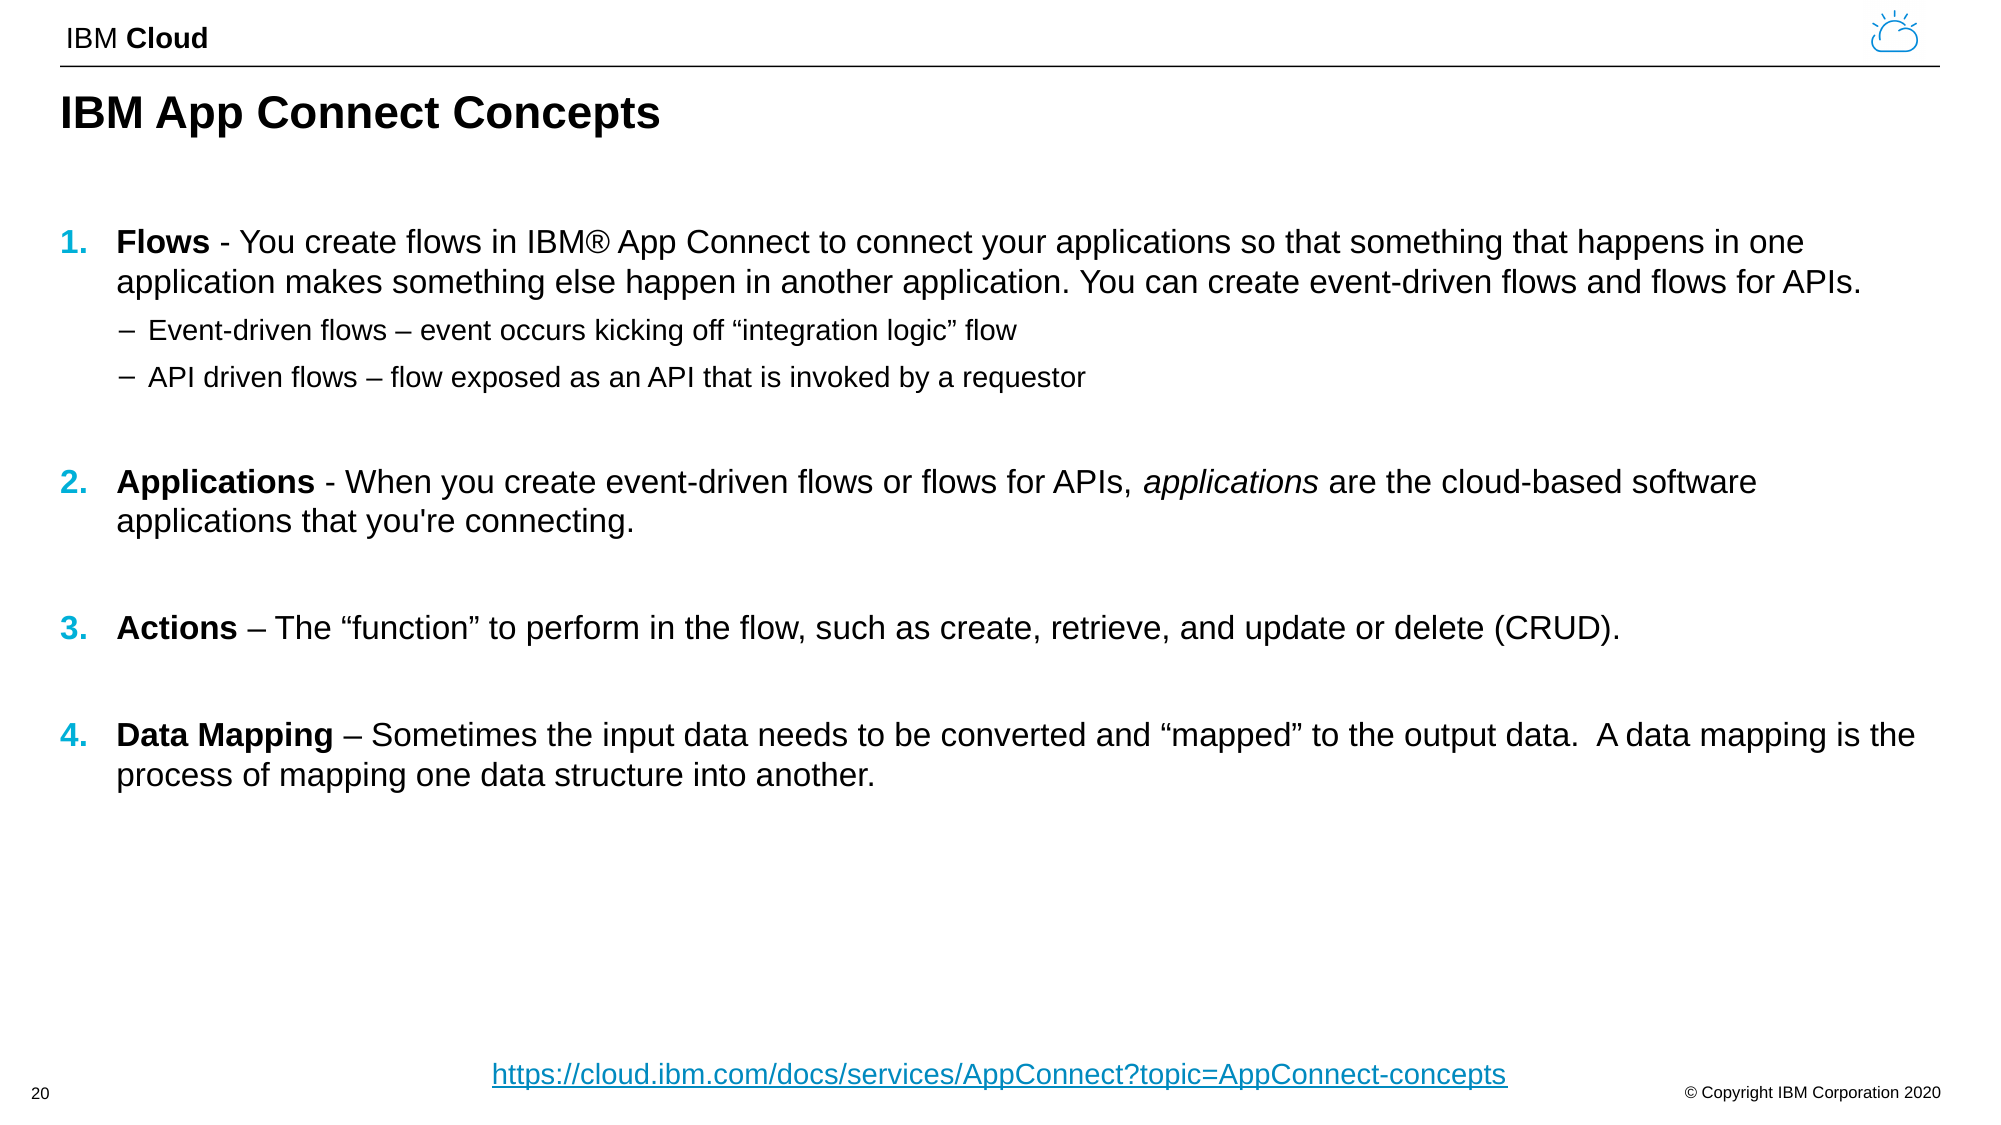

# IBM App Connect Concepts
Flows - You create flows in IBM® App Connect to connect your applications so that something that happens in one application makes something else happen in another application. You can create event-driven flows and flows for APIs.
Event-driven flows – event occurs kicking off “integration logic” flow
API driven flows – flow exposed as an API that is invoked by a requestor

Applications - When you create event-driven flows or flows for APIs, applications are the cloud-based software applications that you're connecting.

Actions – The “function” to perform in the flow, such as create, retrieve, and update or delete (CRUD).

Data Mapping – Sometimes the input data needs to be converted and “mapped” to the output data.  A data mapping is the process of mapping one data structure into another.

https://cloud.ibm.com/docs/services/AppConnect?topic=AppConnect-concepts
20